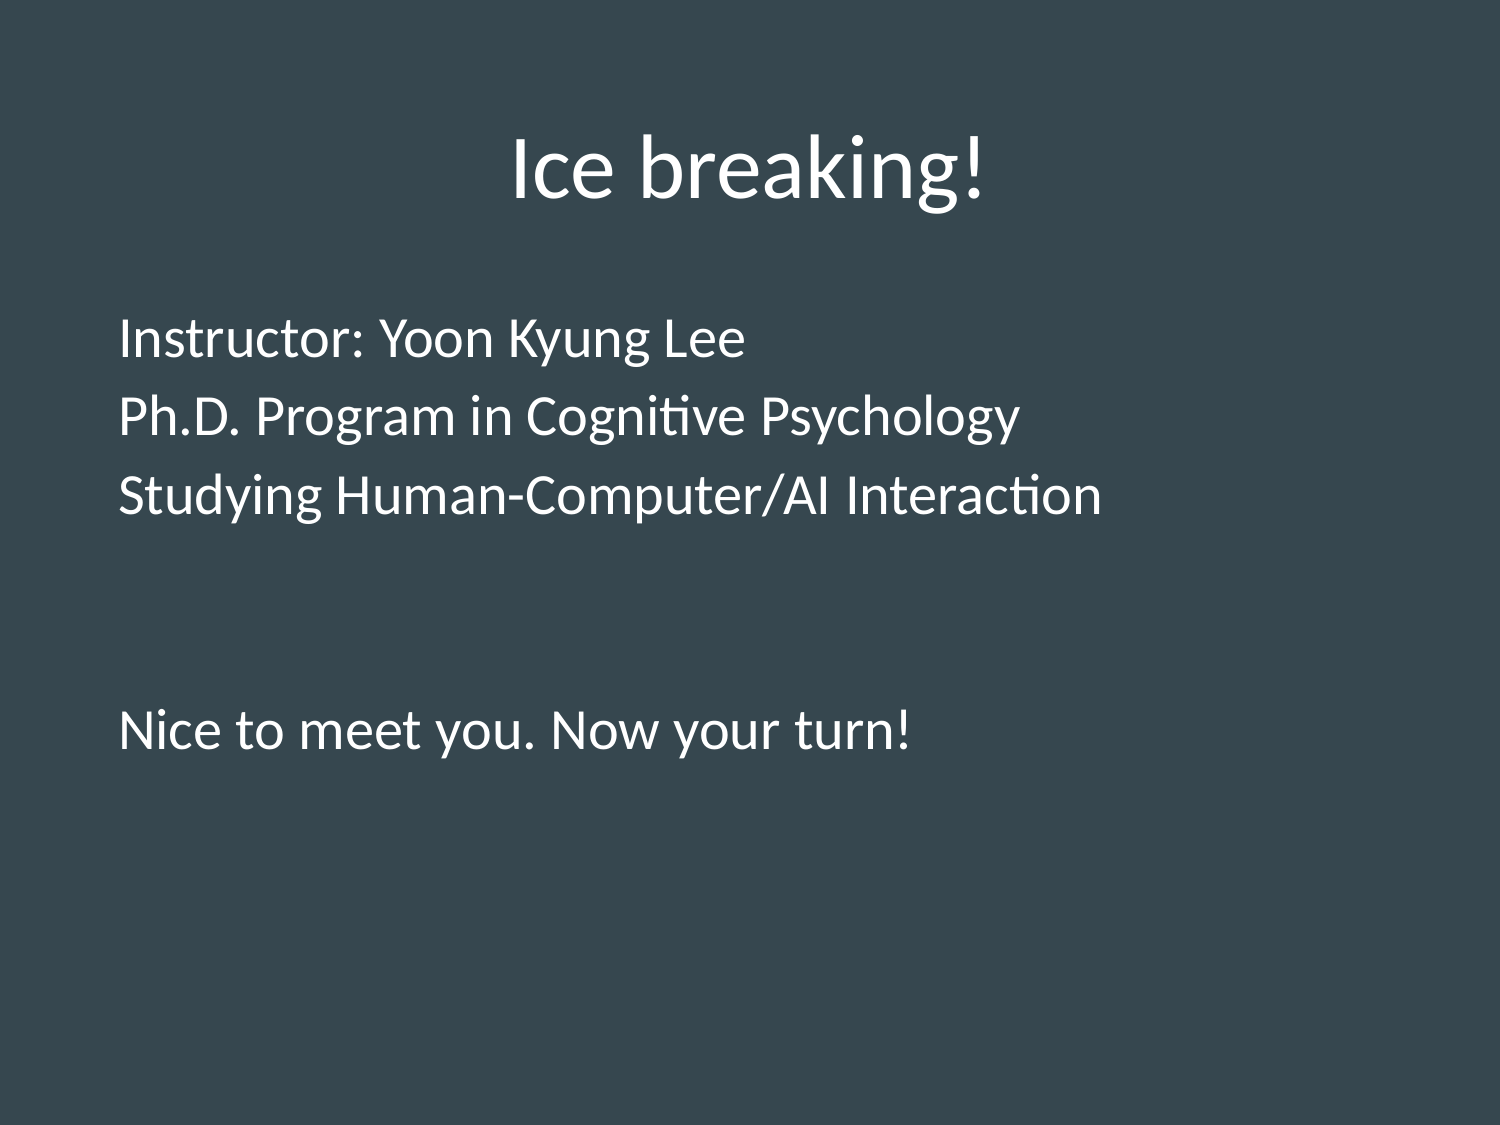

# Ice breaking!
Instructor: Yoon Kyung Lee
Ph.D. Program in Cognitive Psychology
Studying Human-Computer/AI Interaction

Nice to meet you. Now your turn!